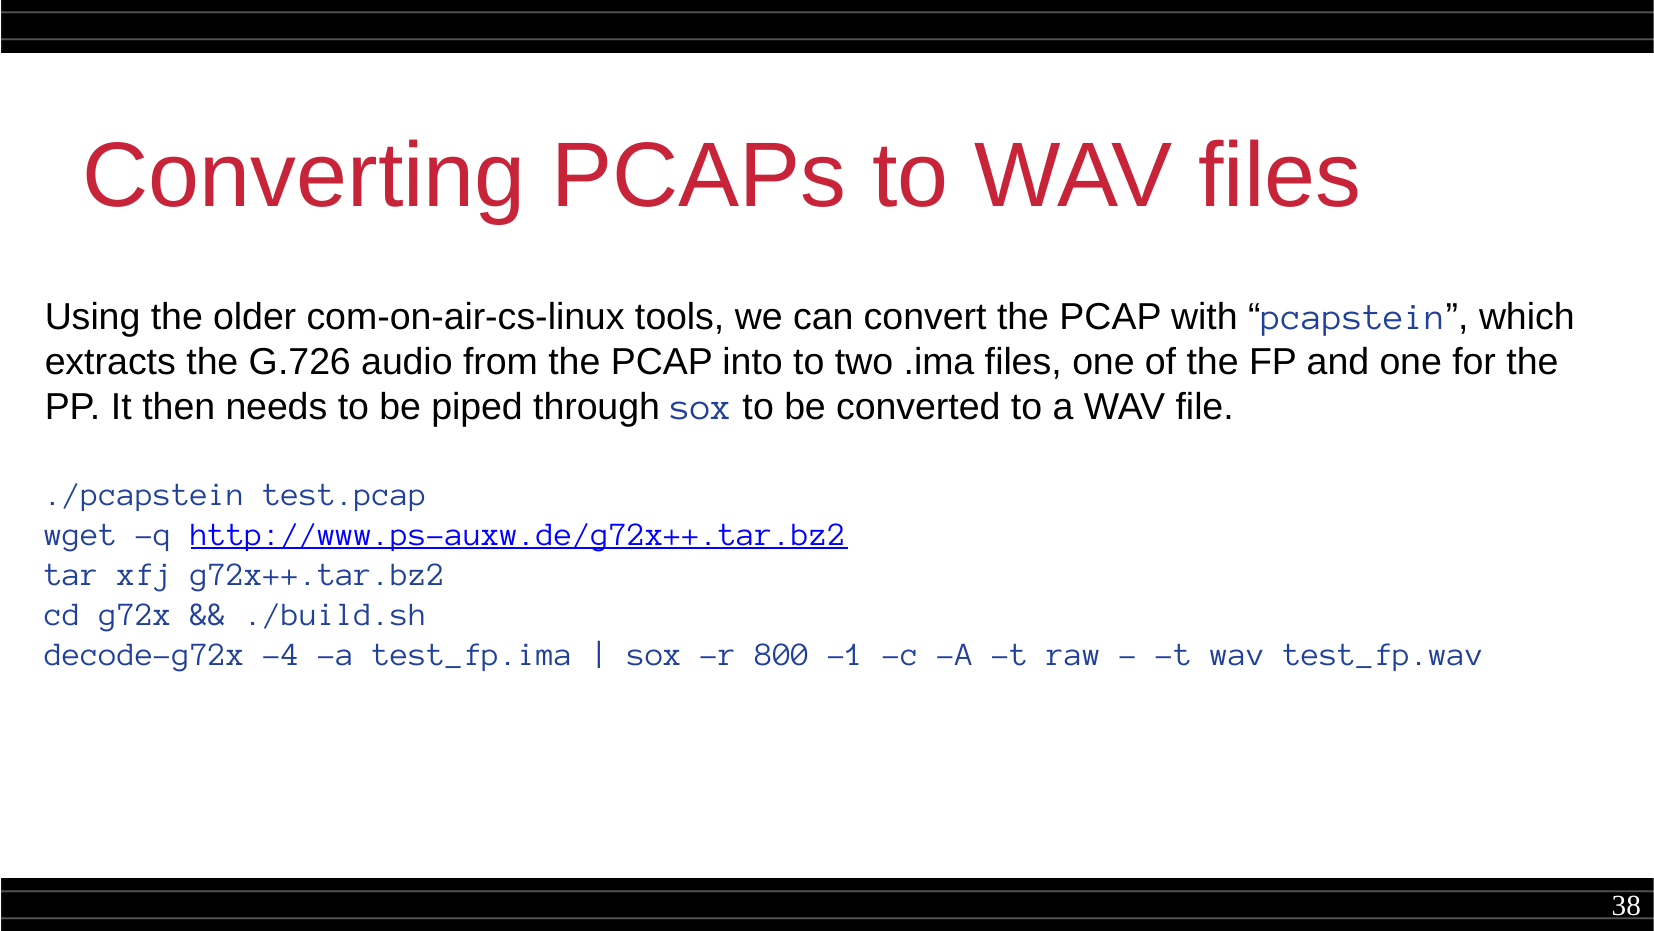

Converting PCAPs to WAV files
Using the older com-on-air-cs-linux tools, we can convert the PCAP with “pcapstein”, which extracts the G.726 audio from the PCAP into to two .ima files, one of the FP and one for the PP. It then needs to be piped through sox to be converted to a WAV file.

./pcapstein test.pcap
wget -q http://www.ps-auxw.de/g72x++.tar.bz2
tar xfj g72x++.tar.bz2
cd g72x && ./build.sh
decode-g72x -4 -a test_fp.ima | sox -r 800 -1 -c -A -t raw - -t wav test_fp.wav